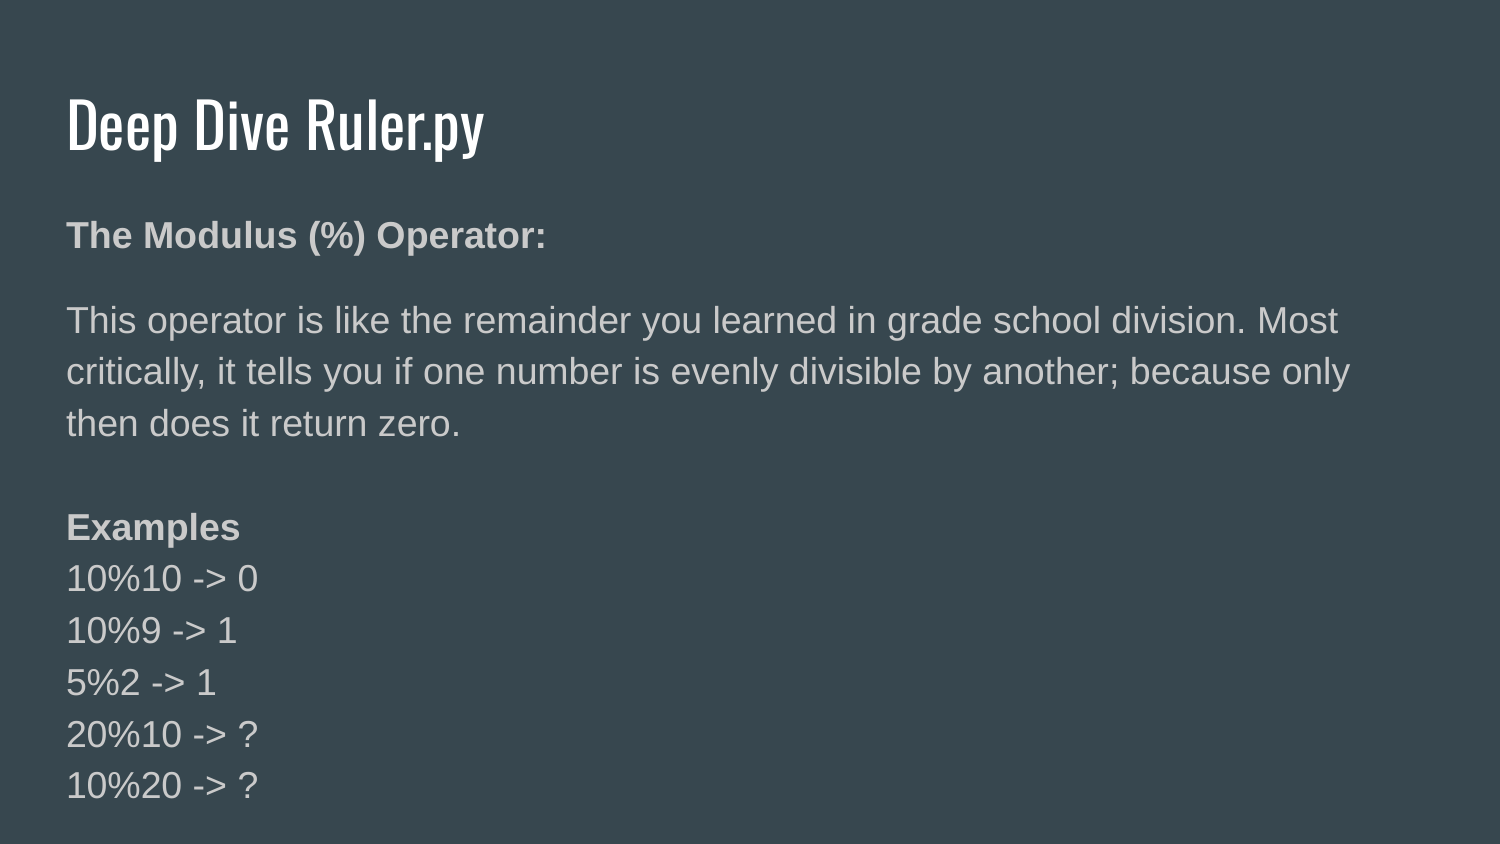

# Deep Dive Ruler.py

The Modulus (%) Operator:
This operator is like the remainder you learned in grade school division. Most critically, it tells you if one number is evenly divisible by another; because only then does it return zero.
Examples
10%10 -> 0
10%9 -> 1
5%2 -> 1
20%10 -> ?
10%20 -> ?